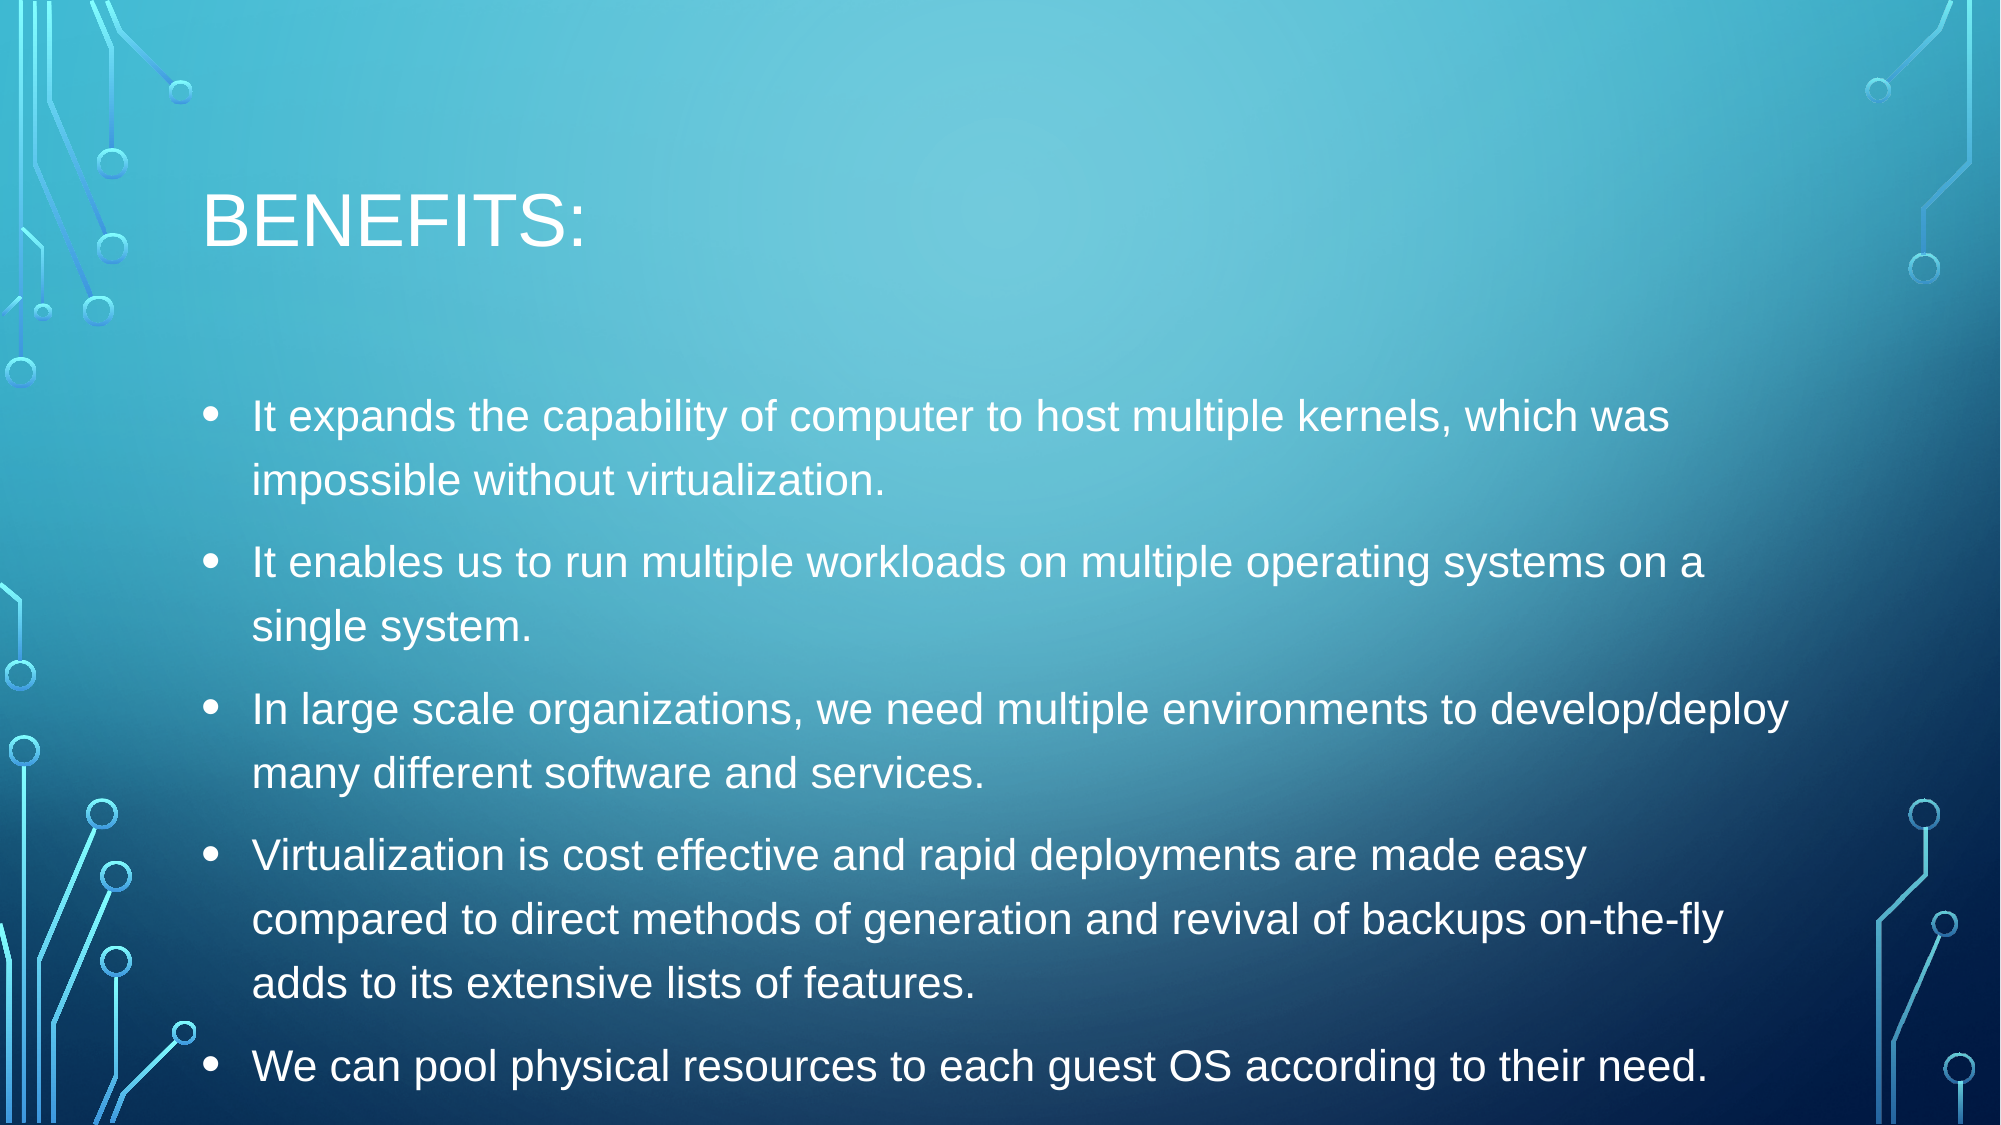

Benefits:
It expands the capability of computer to host multiple kernels, which was impossible without virtualization.
It enables us to run multiple workloads on multiple operating systems on a single system.
In large scale organizations, we need multiple environments to develop/deploy many different software and services.
Virtualization is cost effective and rapid deployments are made easy compared to direct methods of generation and revival of backups on-the-fly adds to its extensive lists of features.
We can pool physical resources to each guest OS according to their need.